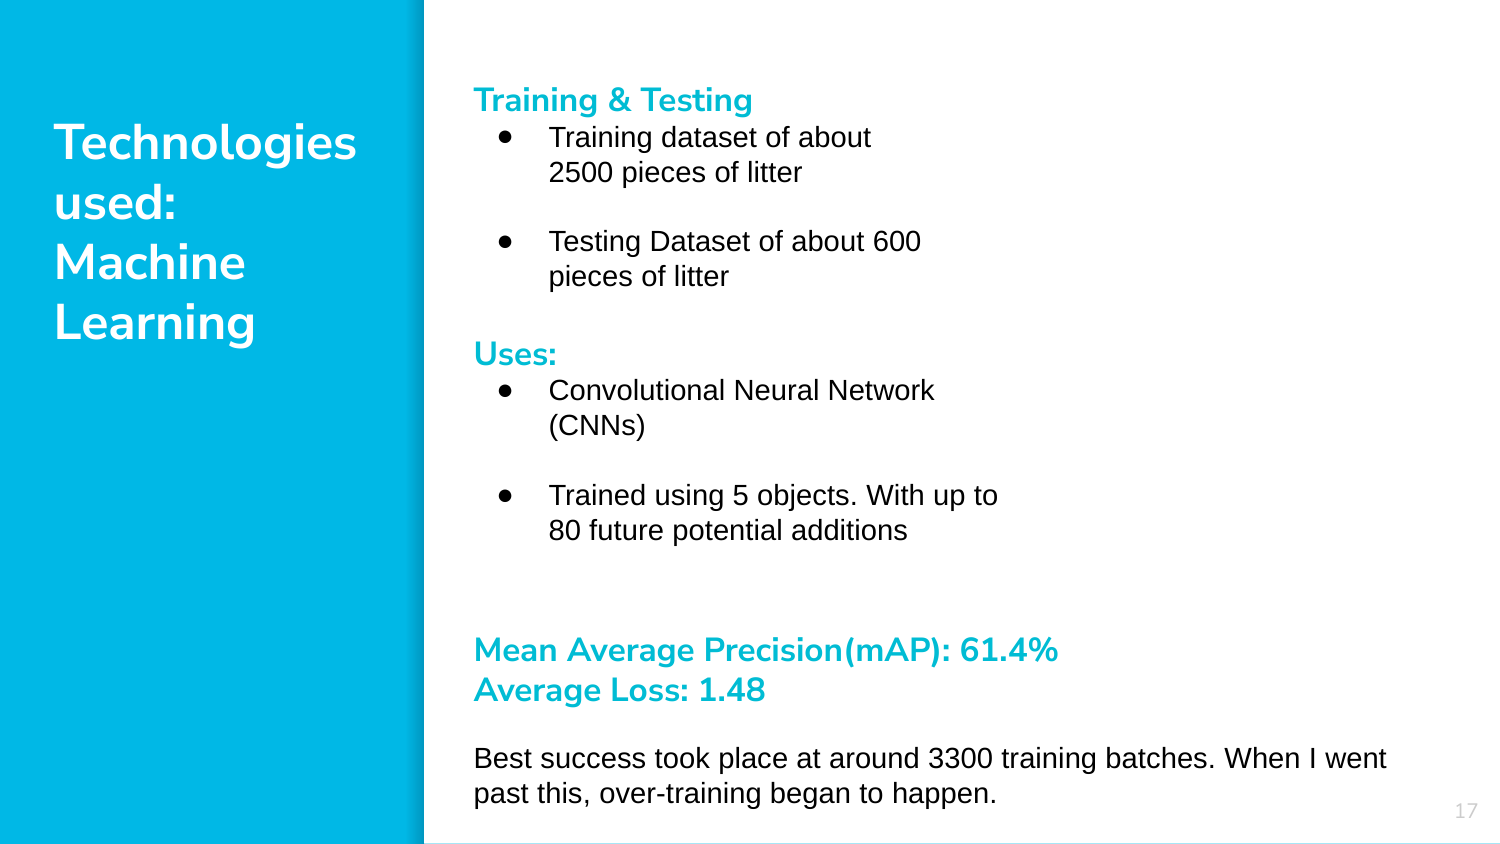

Training & Testing
Training dataset of about 2500 pieces of litter

Testing Dataset of about 600 pieces of litter
# Technologies used:
Machine
Learning
Uses:
Convolutional Neural Network
(CNNs)

Trained using 5 objects. With up to 80 future potential additions
Mean Average Precision(mAP): 61.4%
Average Loss: 1.48
Best success took place at around 3300 training batches. When I went past this, over-training began to happen.
17